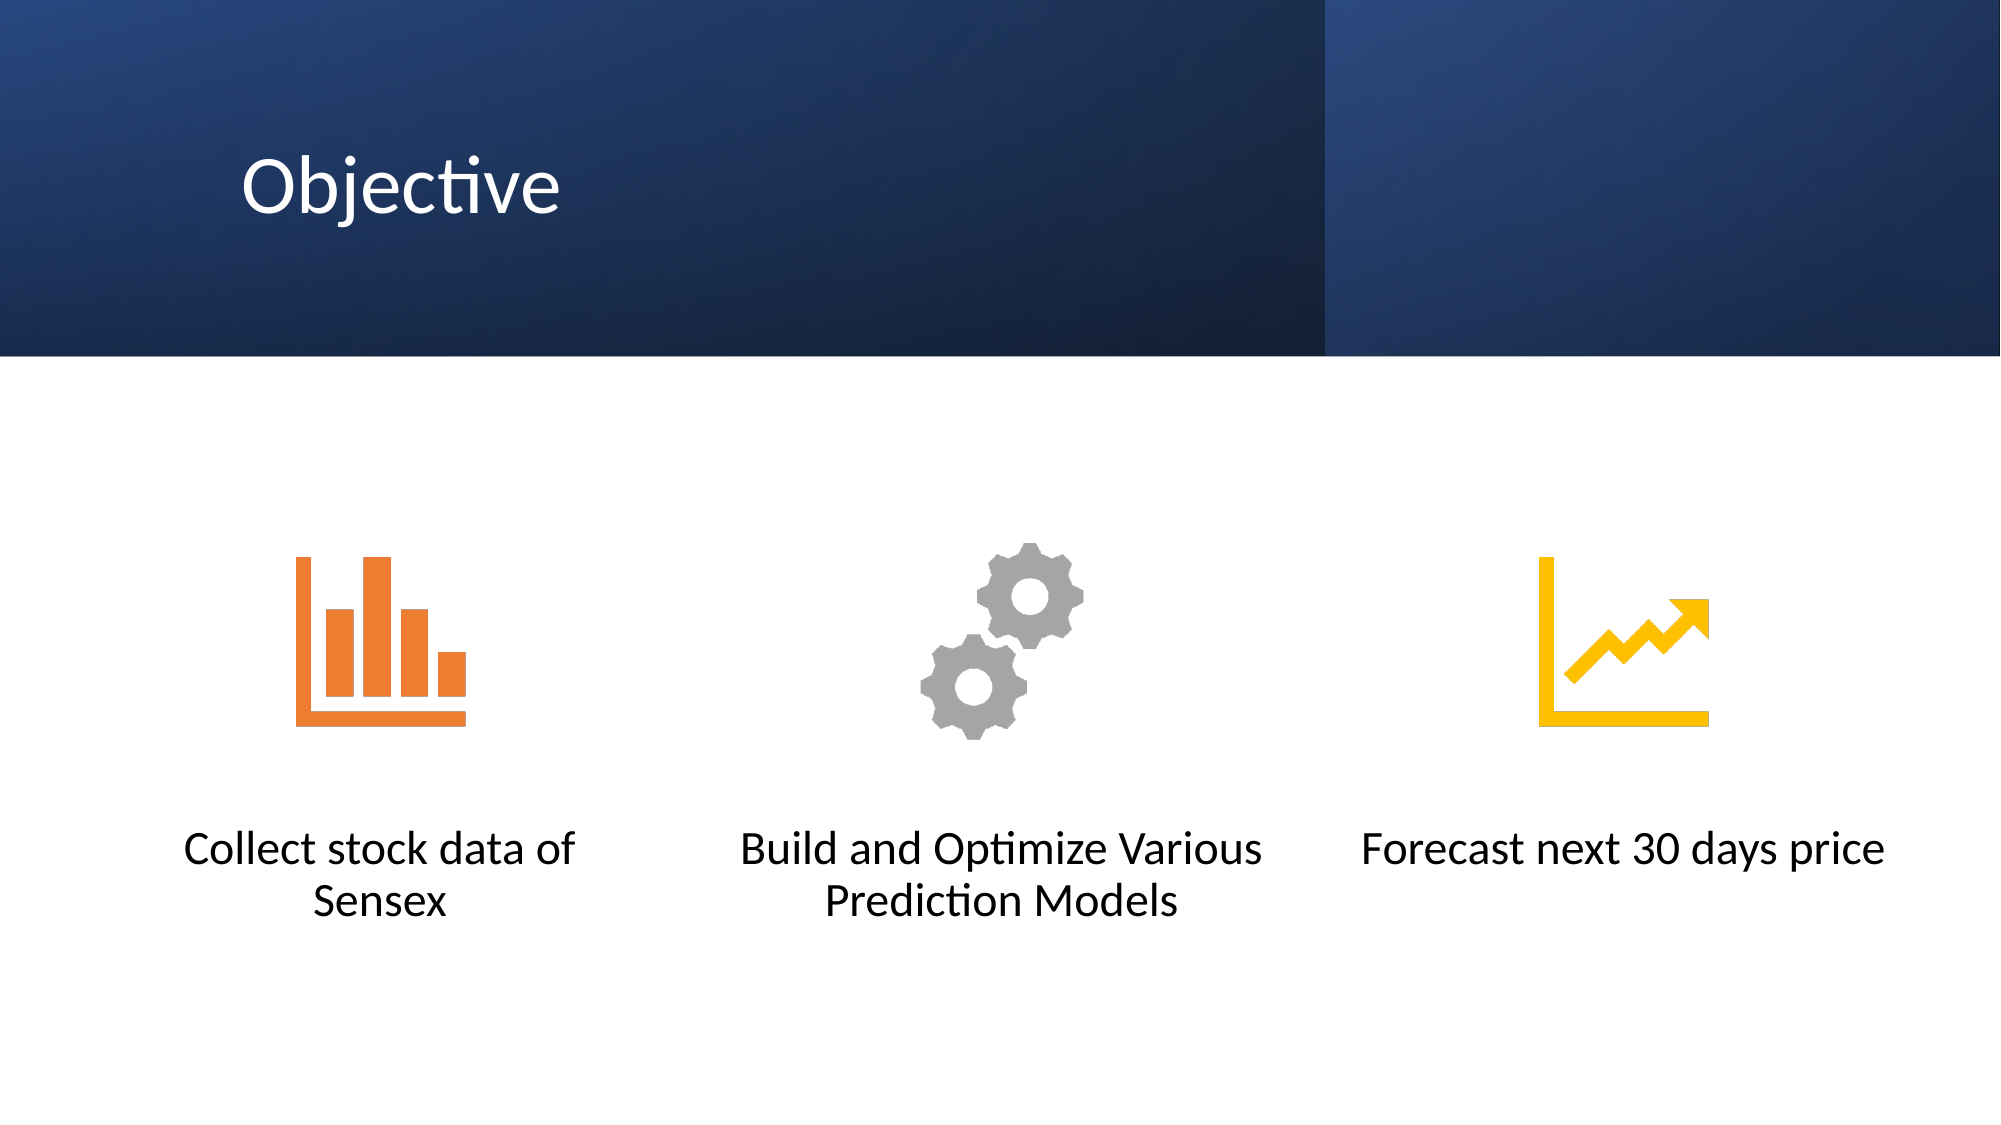

# Objective
Collect stock data of Sensex
Build and Optimize Various Prediction Models
Forecast next 30 days price